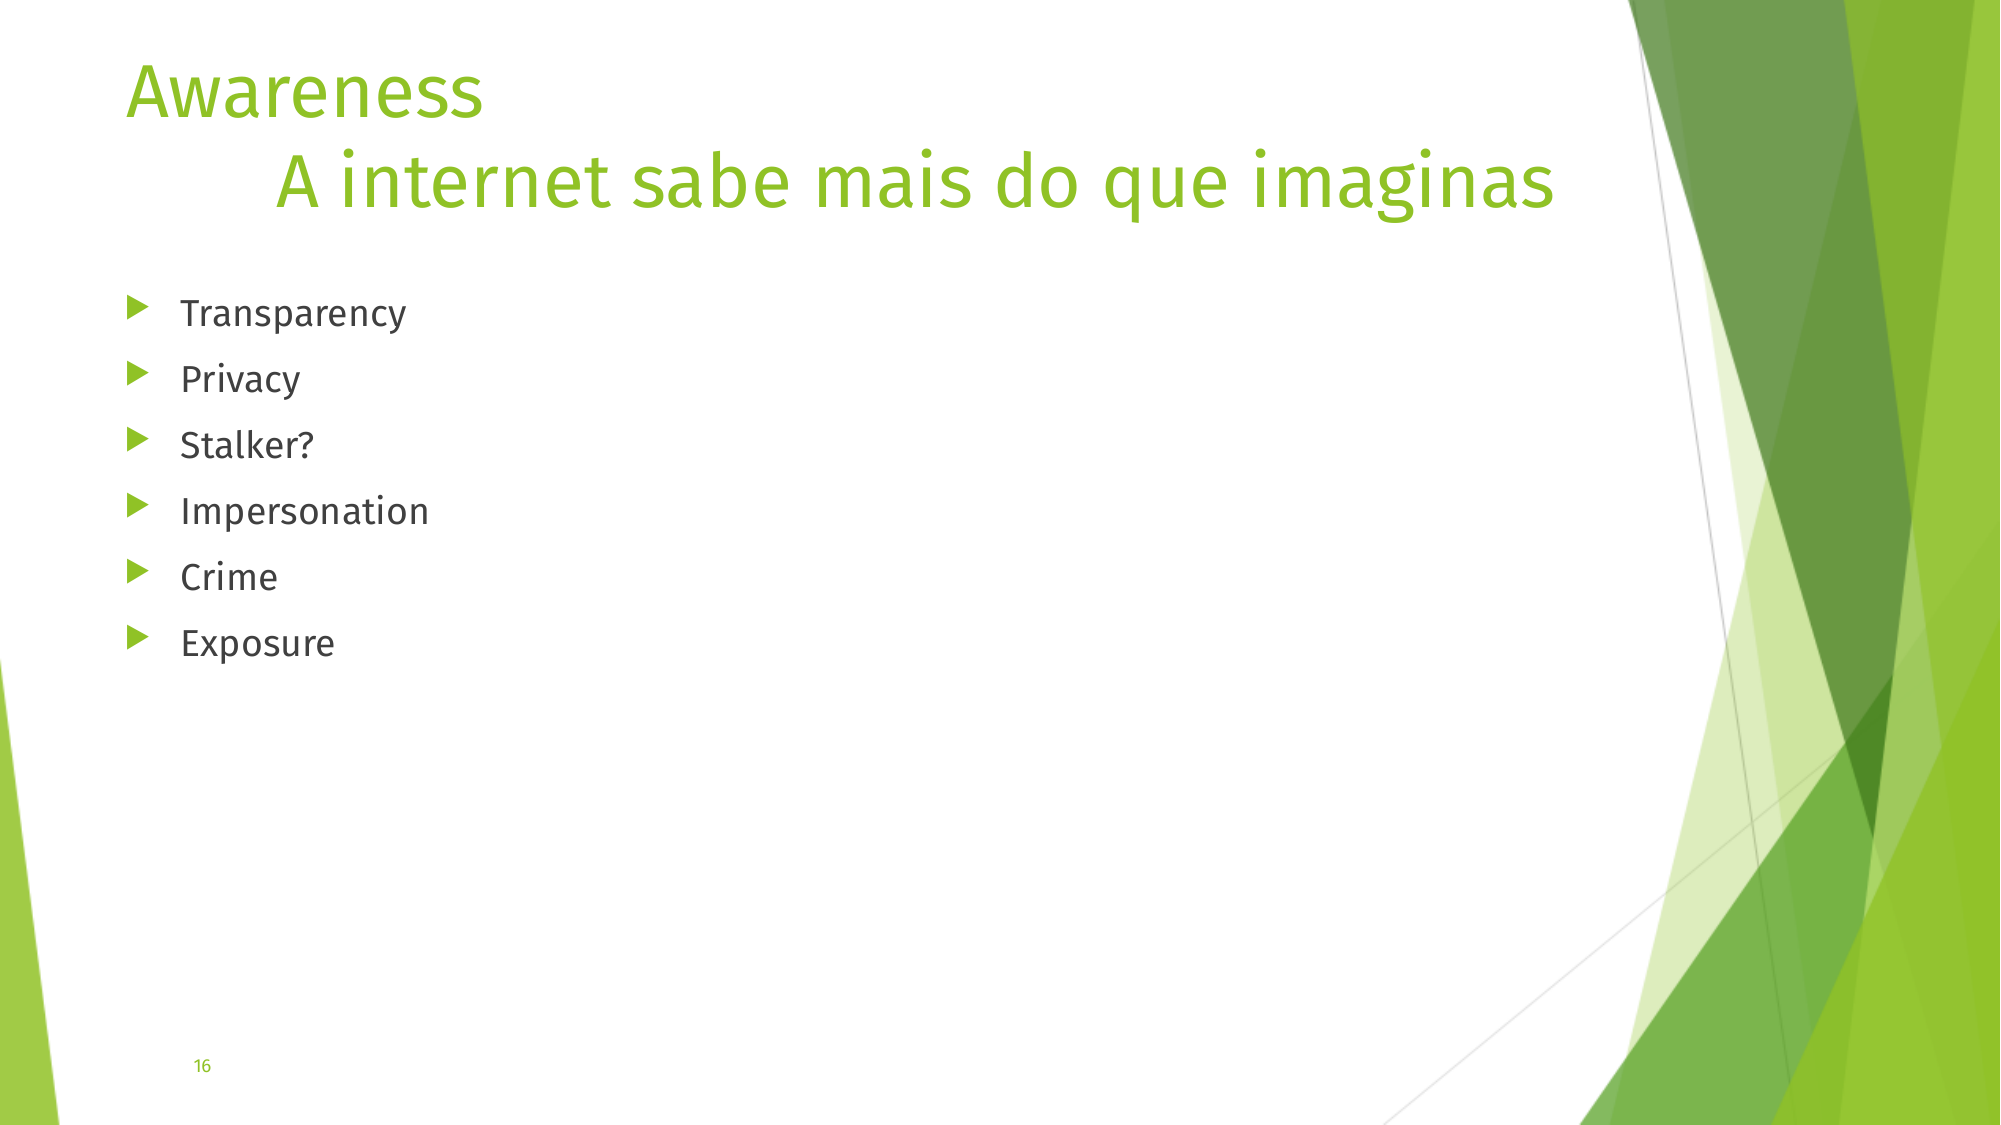

# Awareness A internet sabe mais do que imaginas
Transparency
Privacy
Stalker?
Impersonation
Crime
Exposure
16